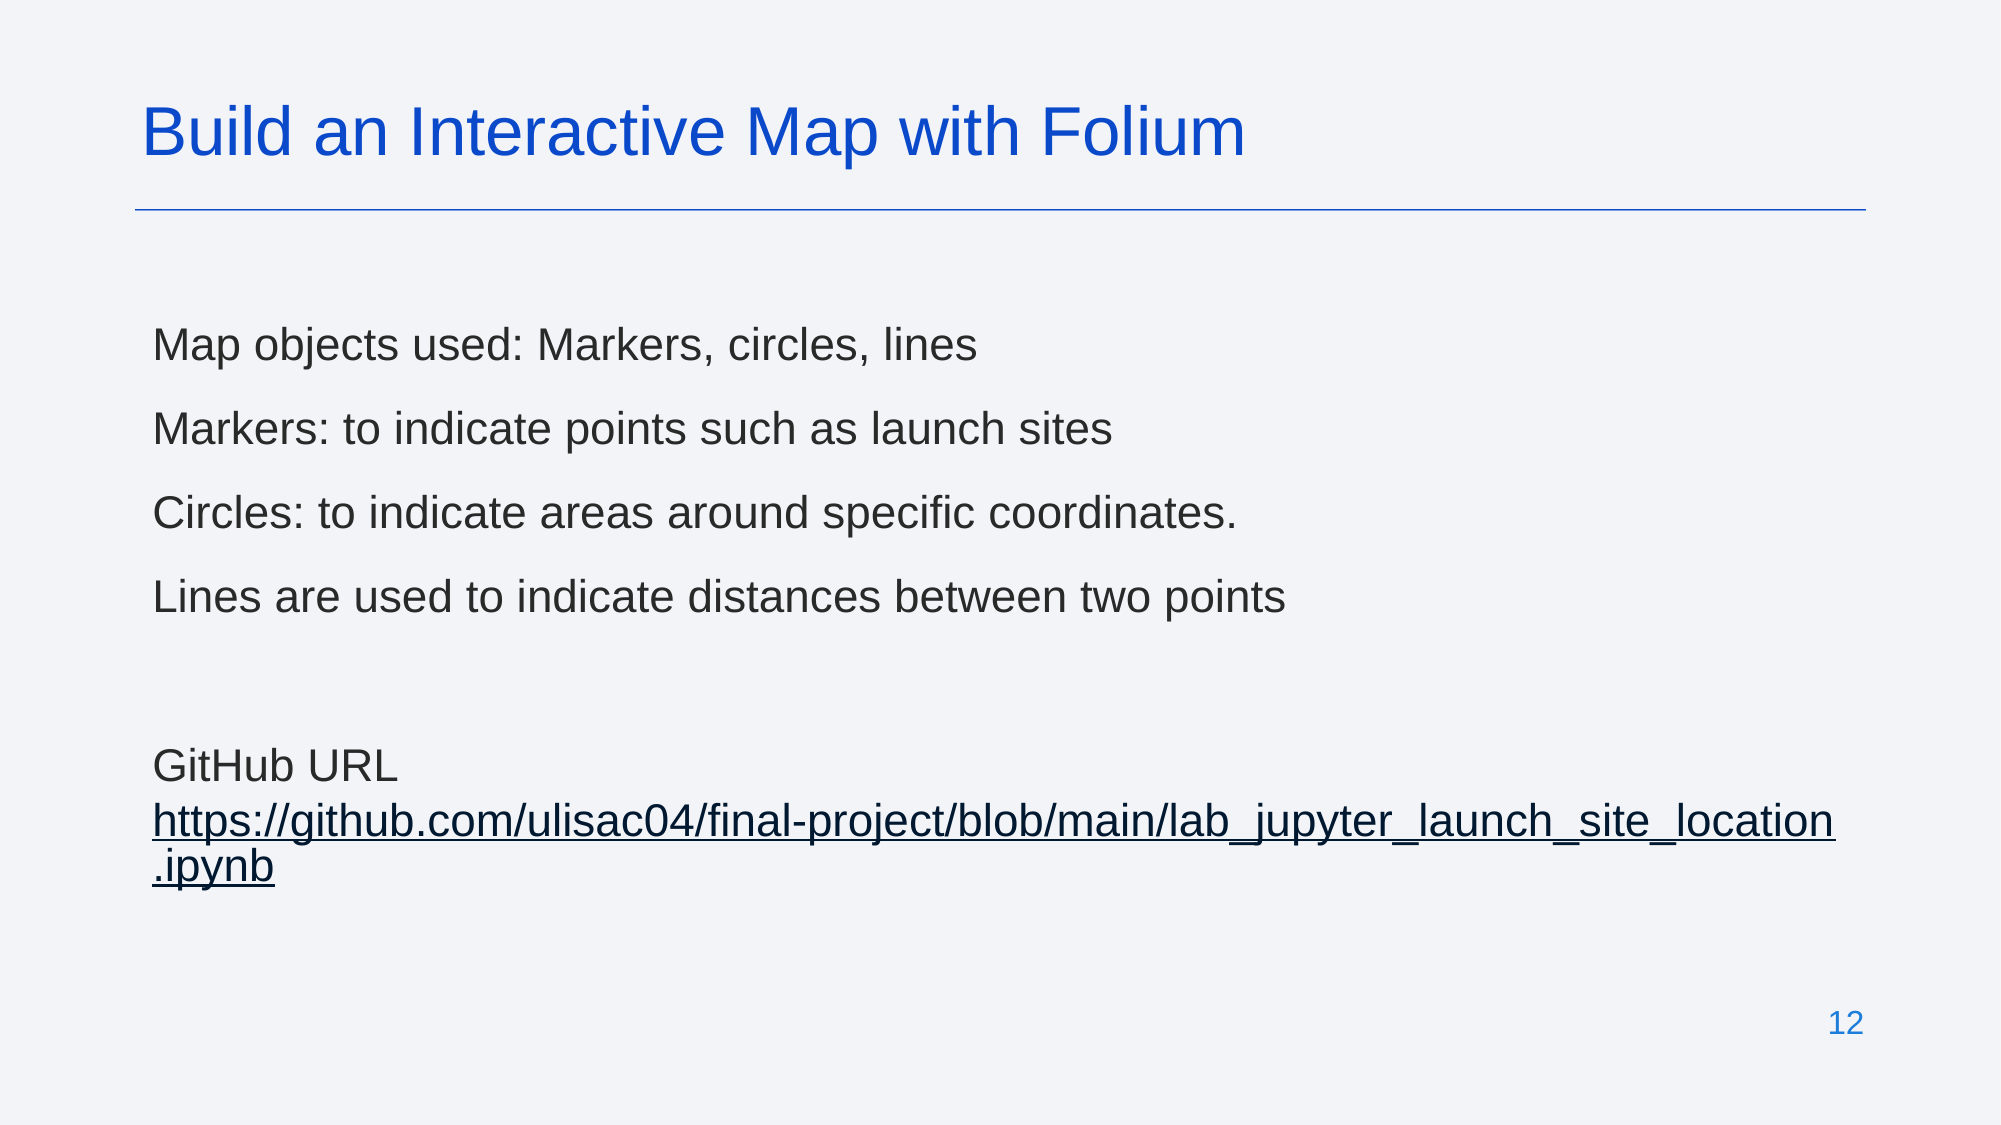

Build an Interactive Map with Folium
Map objects used: Markers, circles, lines
Markers: to indicate points such as launch sites
Circles: to indicate areas around specific coordinates.
Lines are used to indicate distances between two points

GitHub URL https://github.com/ulisac04/final-project/blob/main/lab_jupyter_launch_site_location.ipynb

12